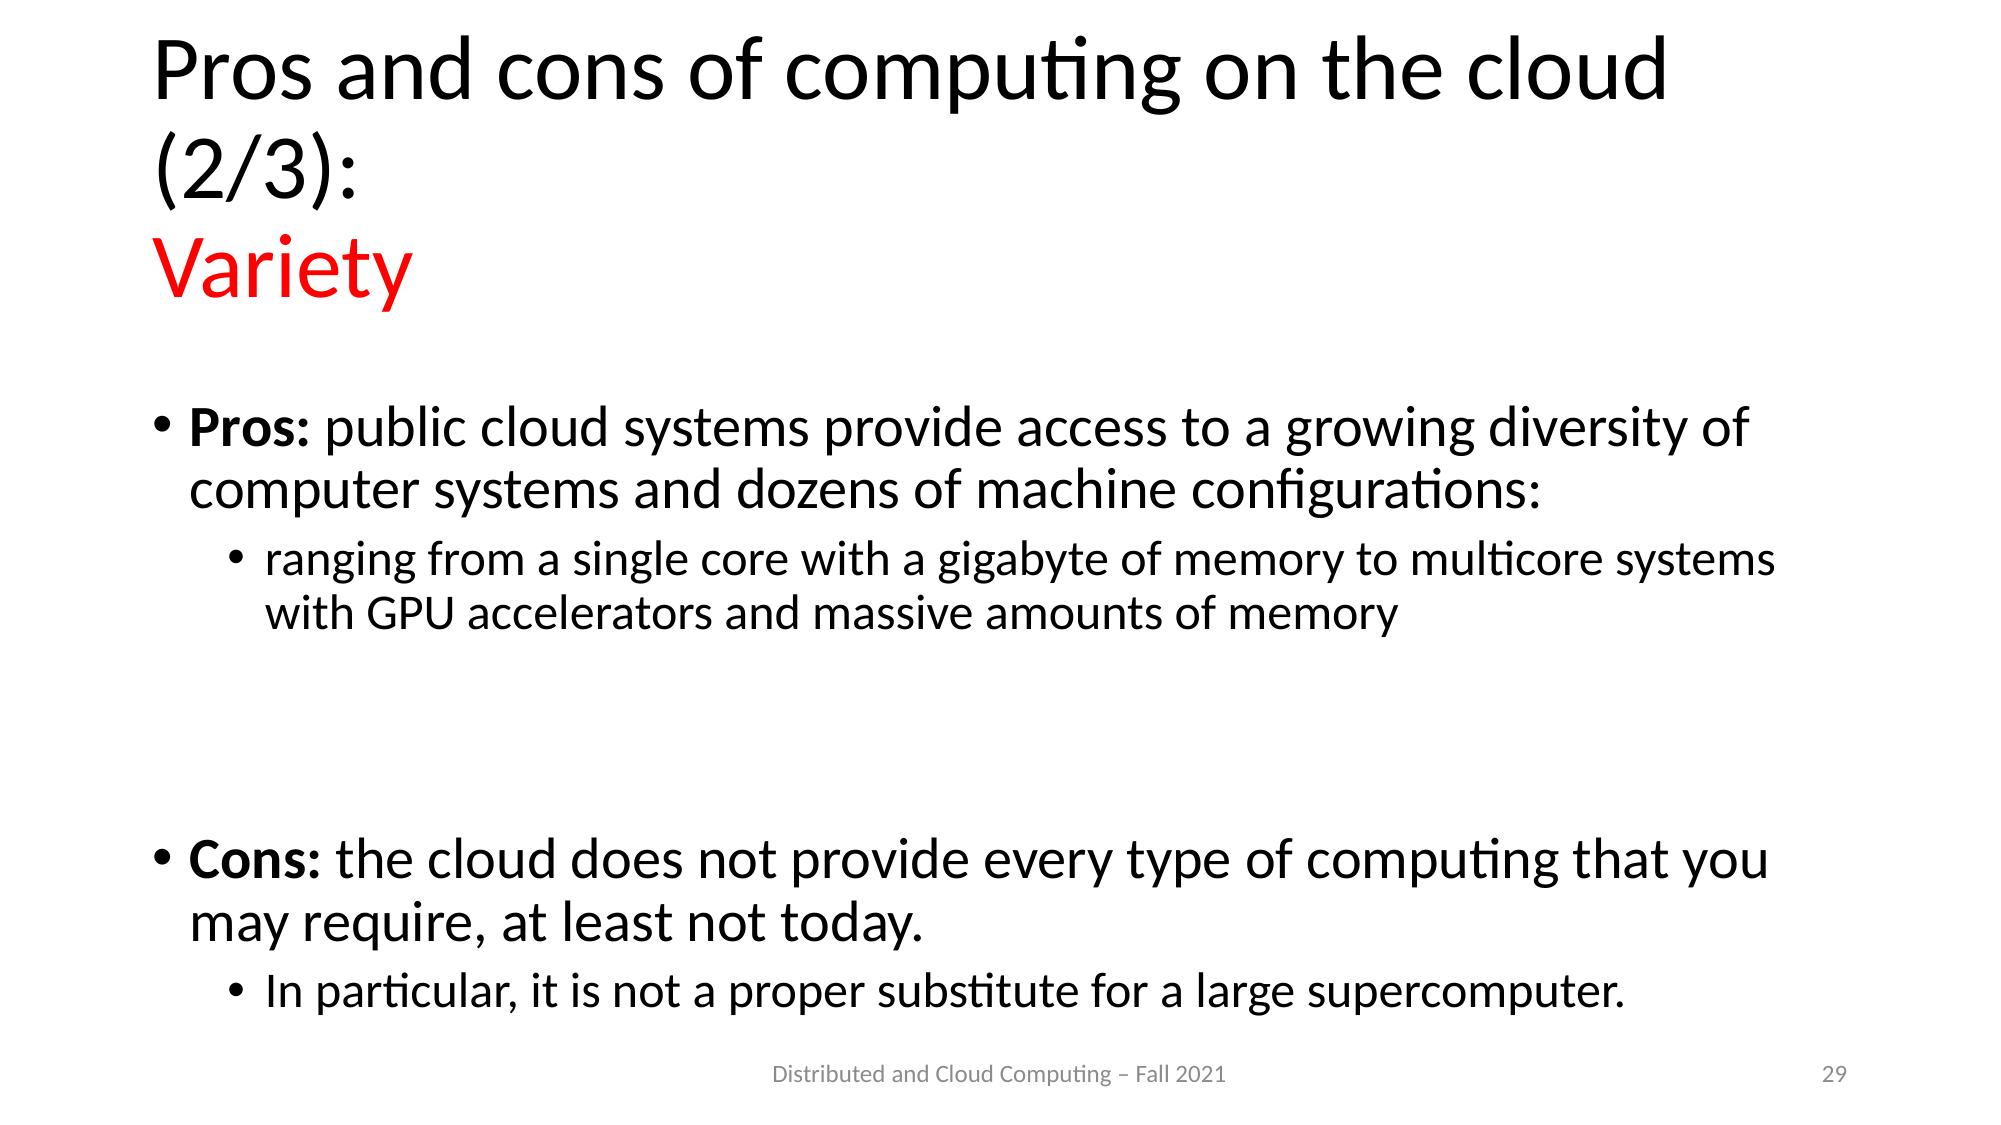

# Pros and cons of computing on the cloud (2/3): Variety
Pros: public cloud systems provide access to a growing diversity of computer systems and dozens of machine configurations:
ranging from a single core with a gigabyte of memory to multicore systems with GPU accelerators and massive amounts of memory

Cons: the cloud does not provide every type of computing that you may require, at least not today.
In particular, it is not a proper substitute for a large supercomputer.

Distributed and Cloud Computing – Fall 2021
29